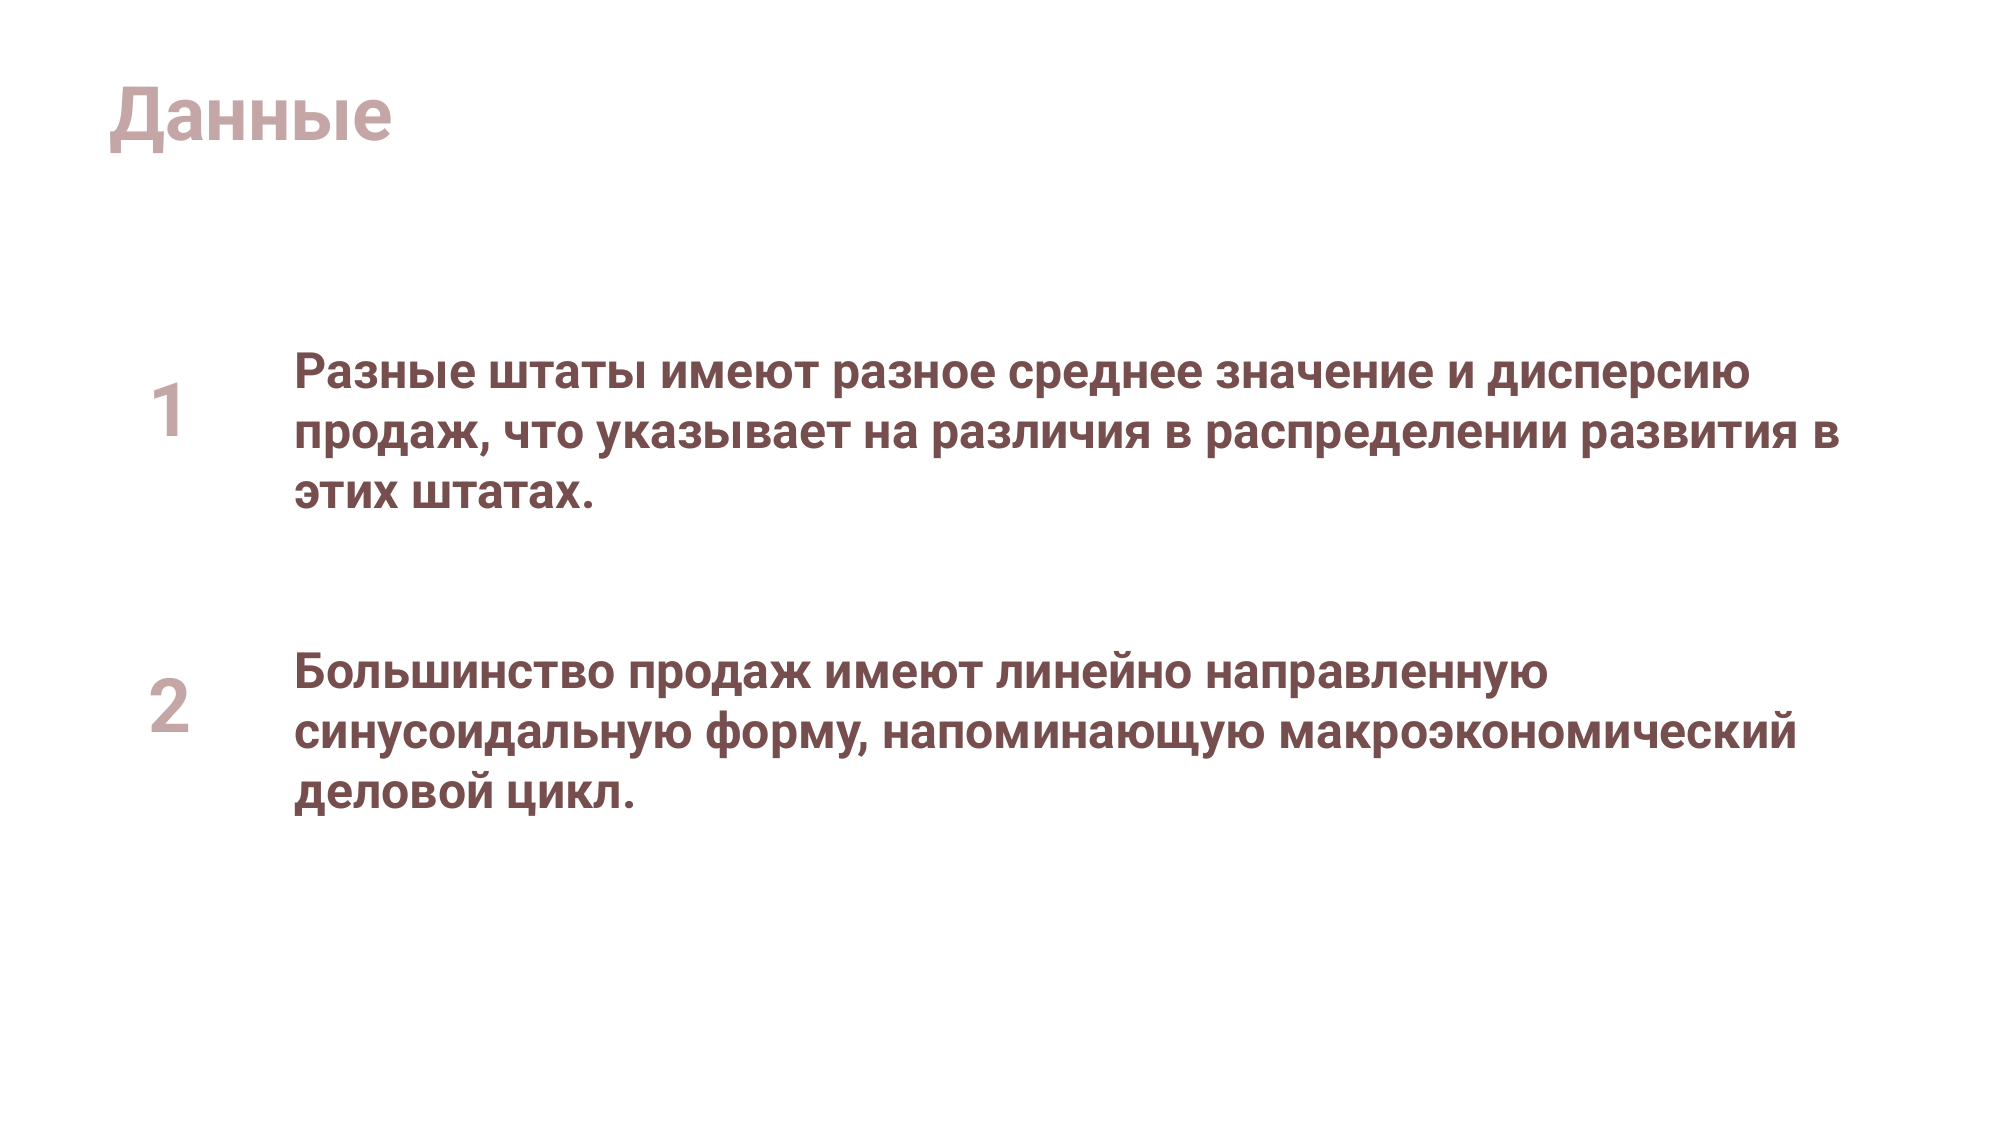

Данные
Разные штаты имеют разное среднее значение и дисперсию продаж, что указывает на различия в распределении развития в этих штатах.

Большинство продаж имеют линейно направленную синусоидальную форму, напоминающую макроэкономический деловой цикл.
1
2